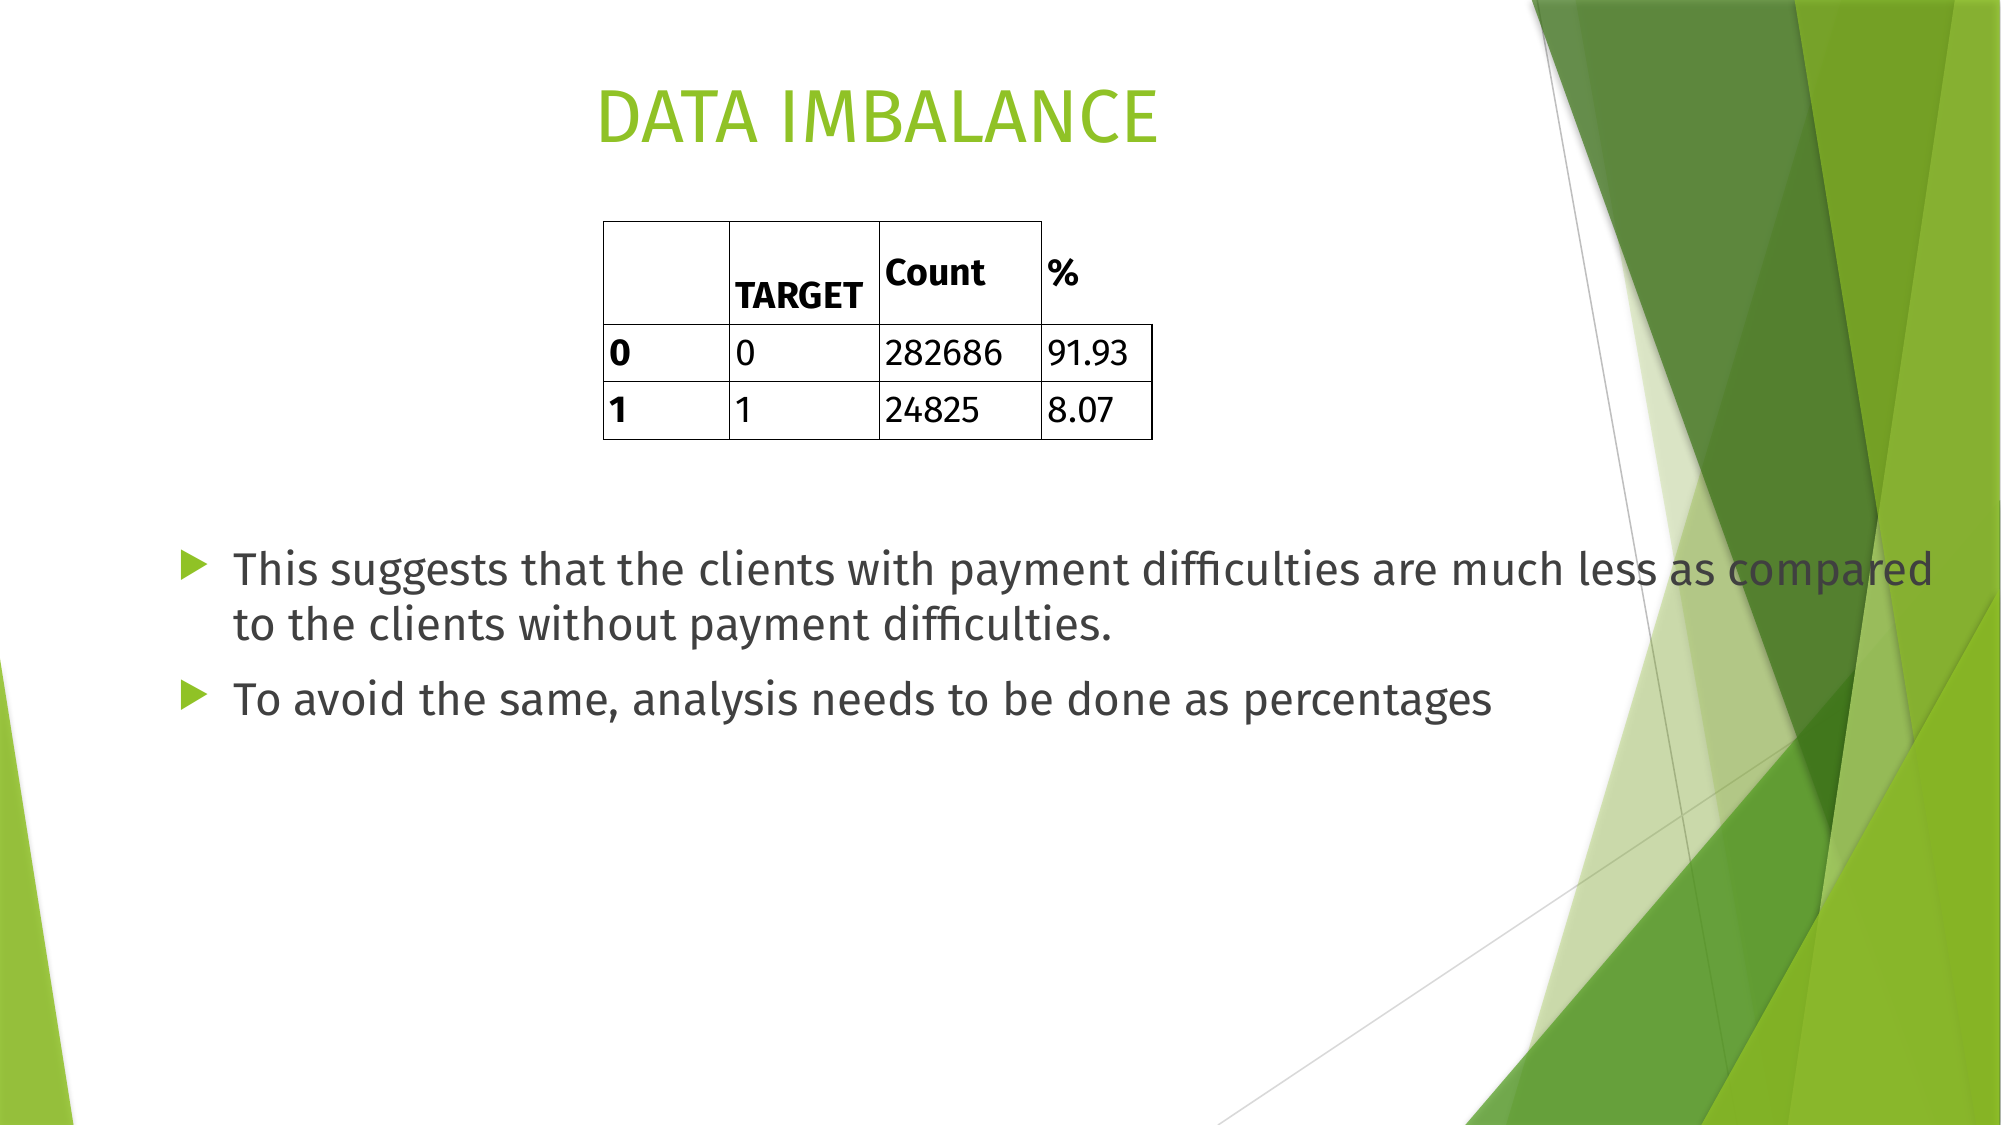

# DATA IMBALANCE

|  | TARGET | Count | % |
| --- | --- | --- | --- |
| 0 | 0 | 282686 | 91.93 |
| 1 | 1 | 24825 | 8.07 |
This suggests that the clients with payment difficulties are much less as compared to the clients without payment difficulties.
To avoid the same, analysis needs to be done as percentages